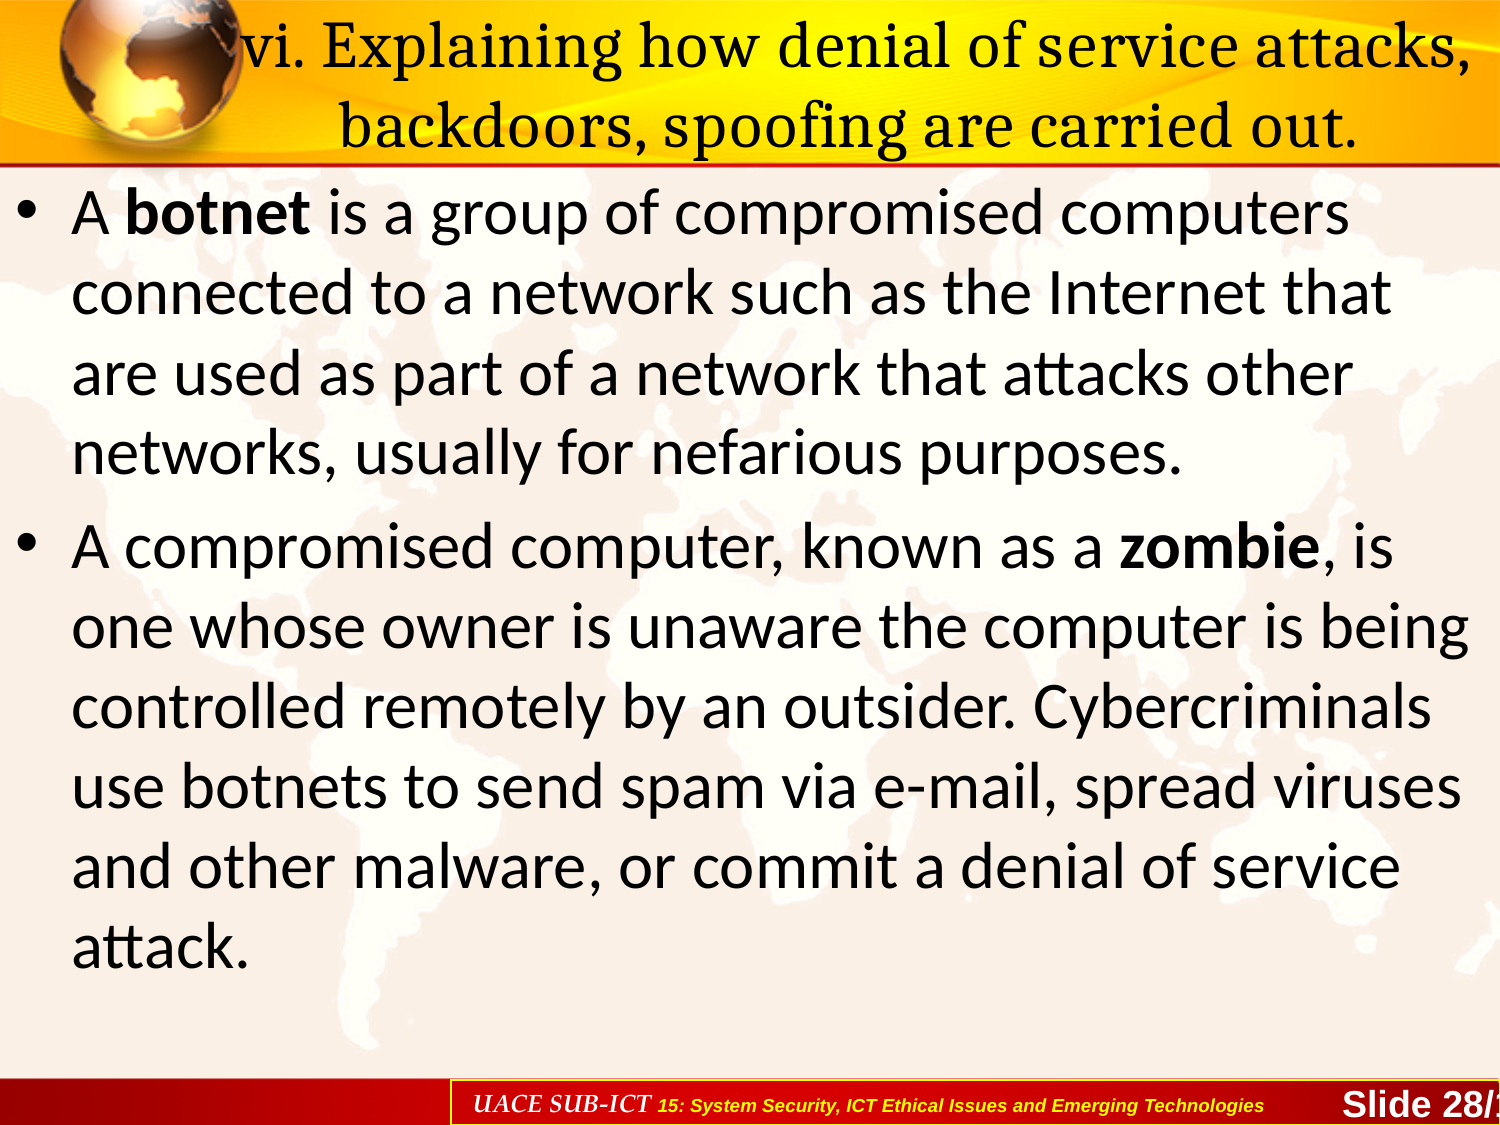

# vi. Explaining how denial of service attacks, backdoors, spoofing are carried out.
A botnet is a group of compromised computers connected to a network such as the Internet that are used as part of a network that attacks other networks, usually for nefarious purposes.
A compromised computer, known as a zombie, is one whose owner is unaware the computer is being controlled remotely by an outsider. Cybercriminals use botnets to send spam via e-mail, spread viruses and other malware, or commit a denial of service attack.